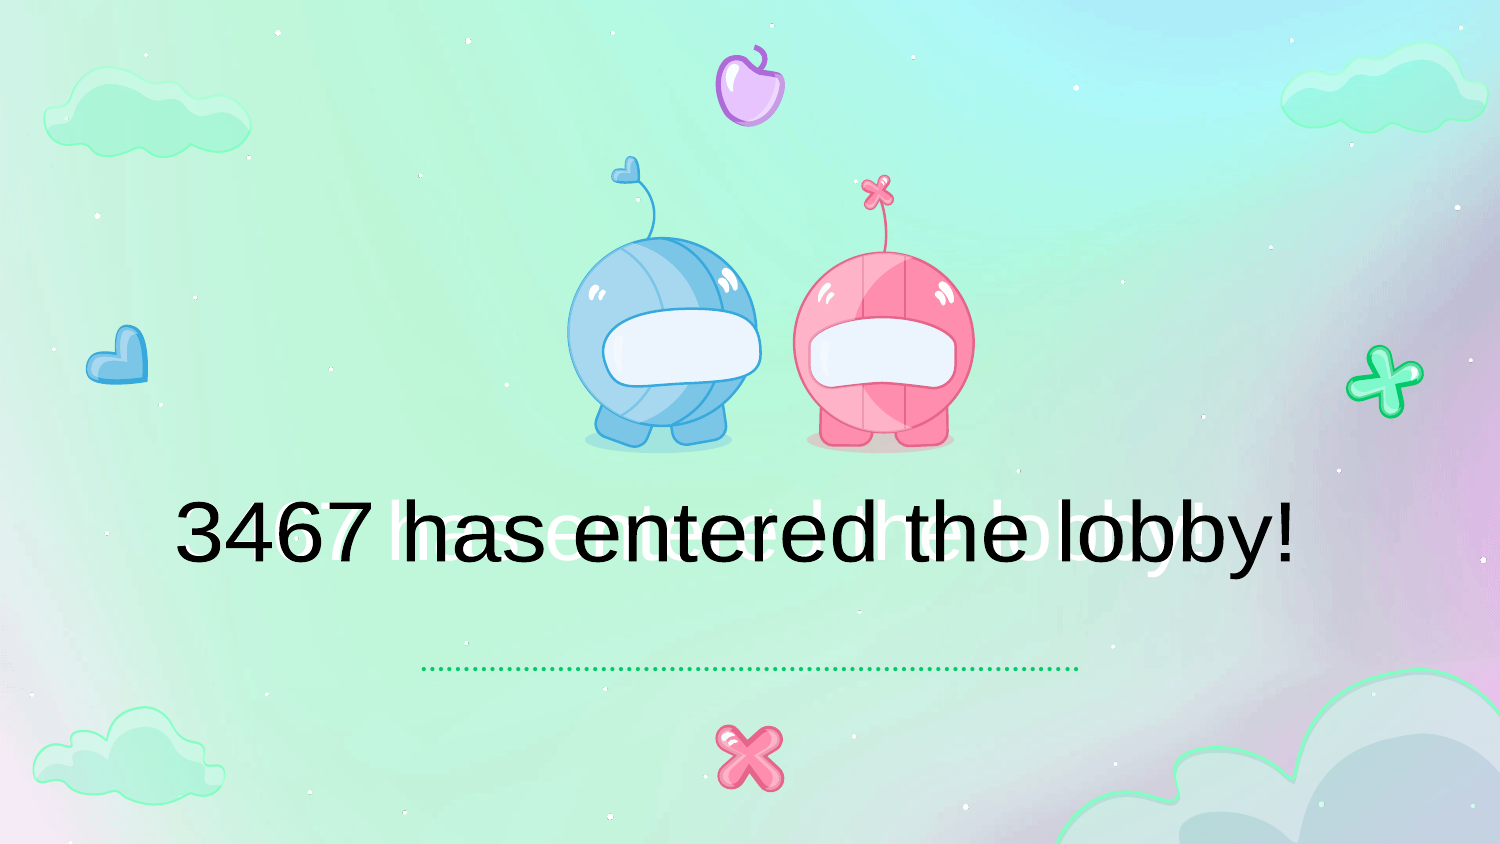

# 3467 has entered the lobby!
3467 has entered the lobby!
…………………………………………………………………..